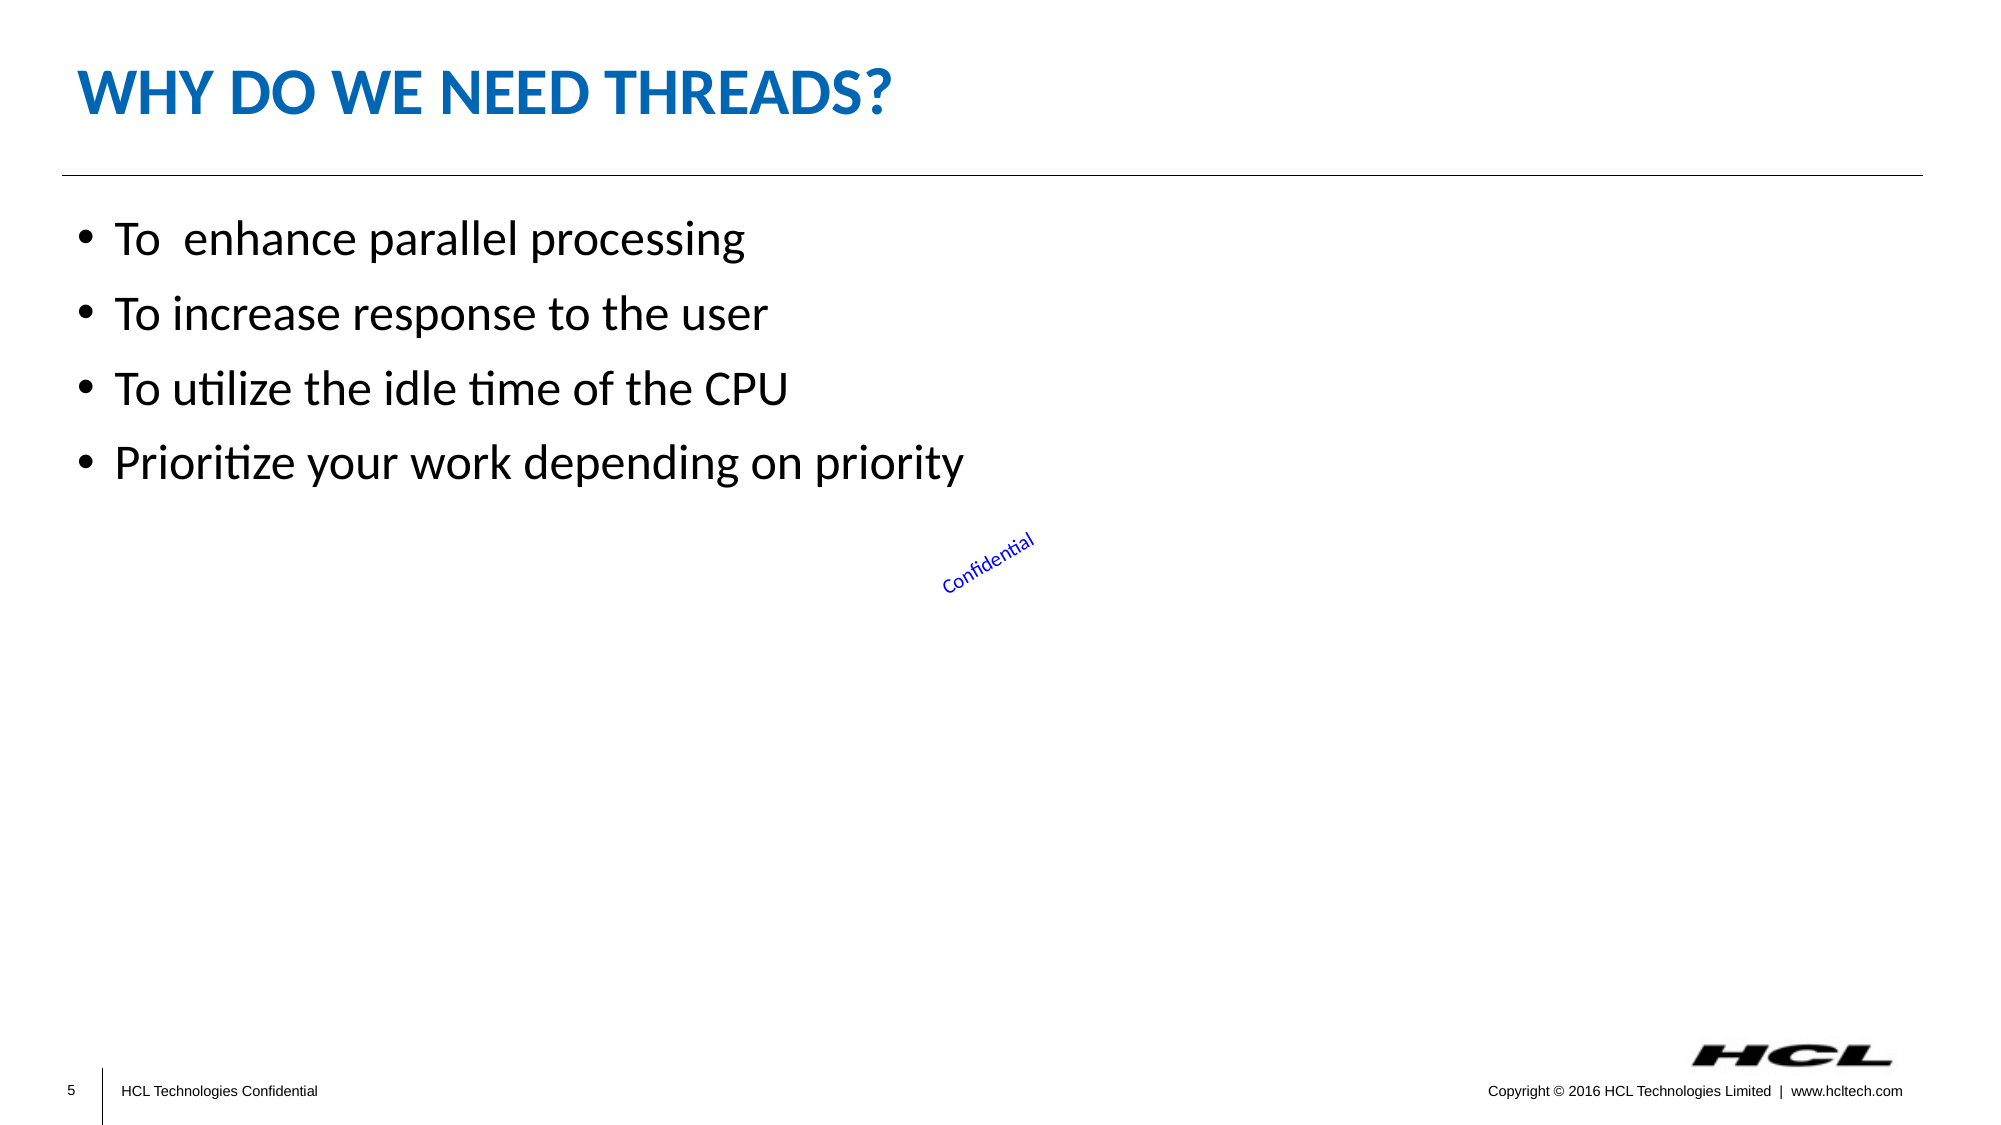

# Why do we need threads?
To  enhance parallel processing
To increase response to the user
To utilize the idle time of the CPU
Prioritize your work depending on priority